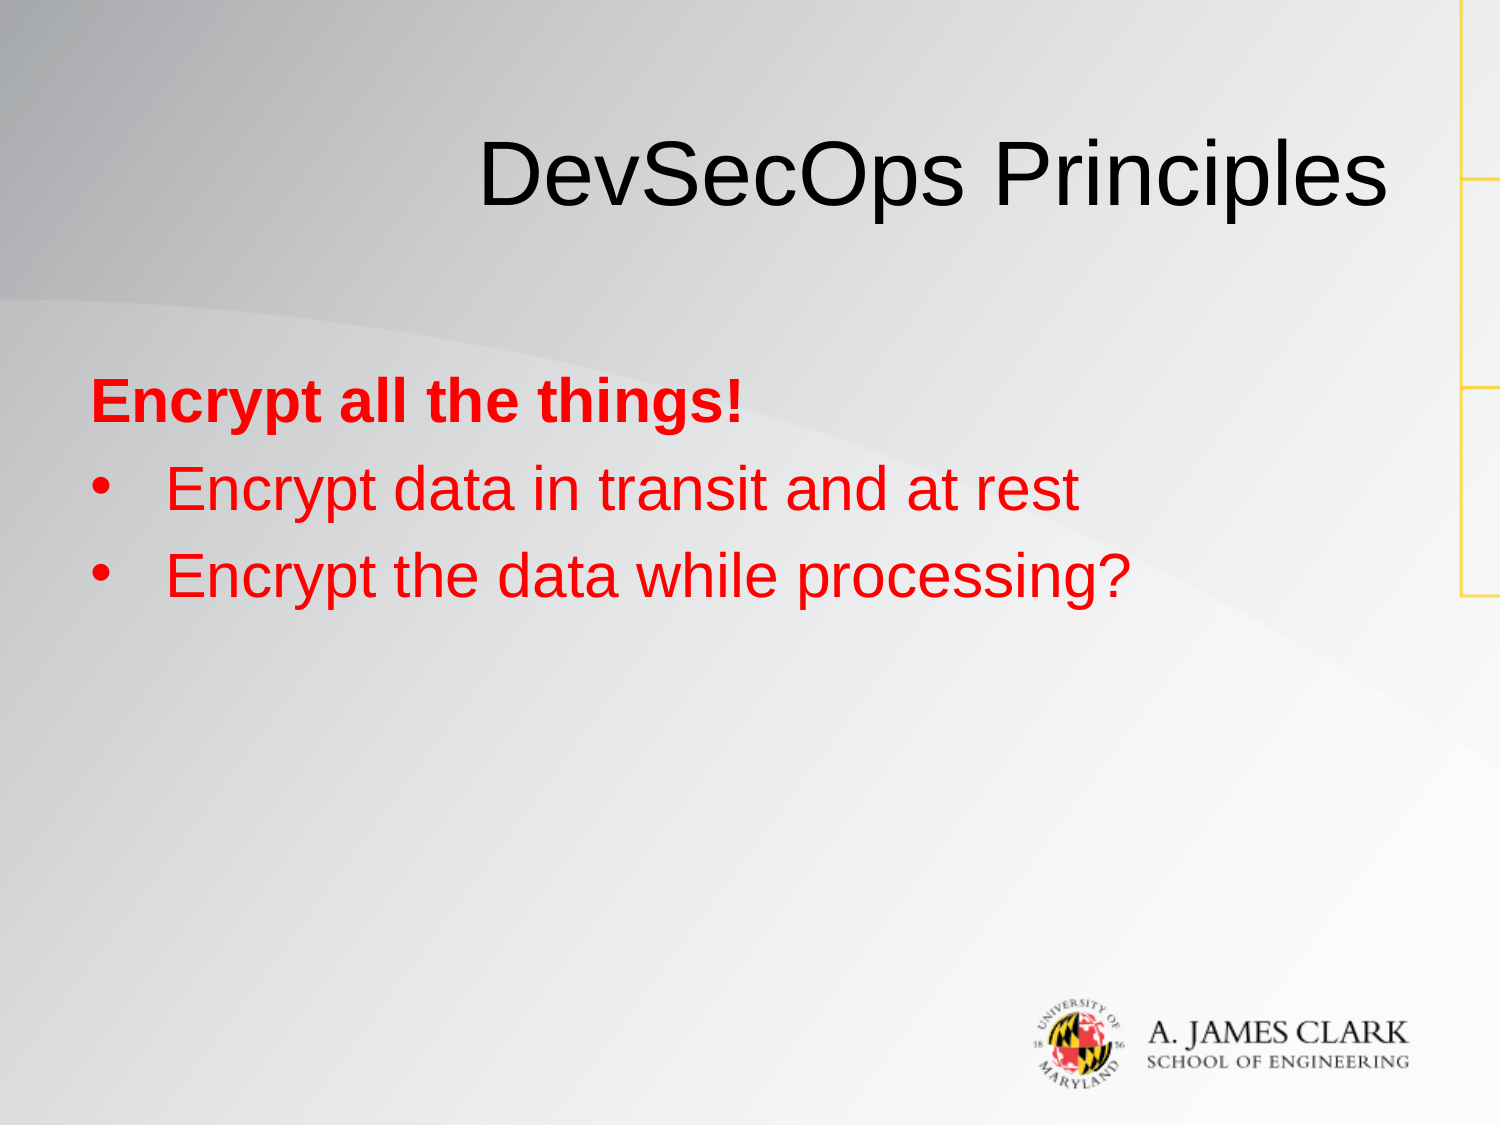

# DevSecOps Principles
Encrypt all the things!
Encrypt data in transit and at rest
Encrypt the data while processing?